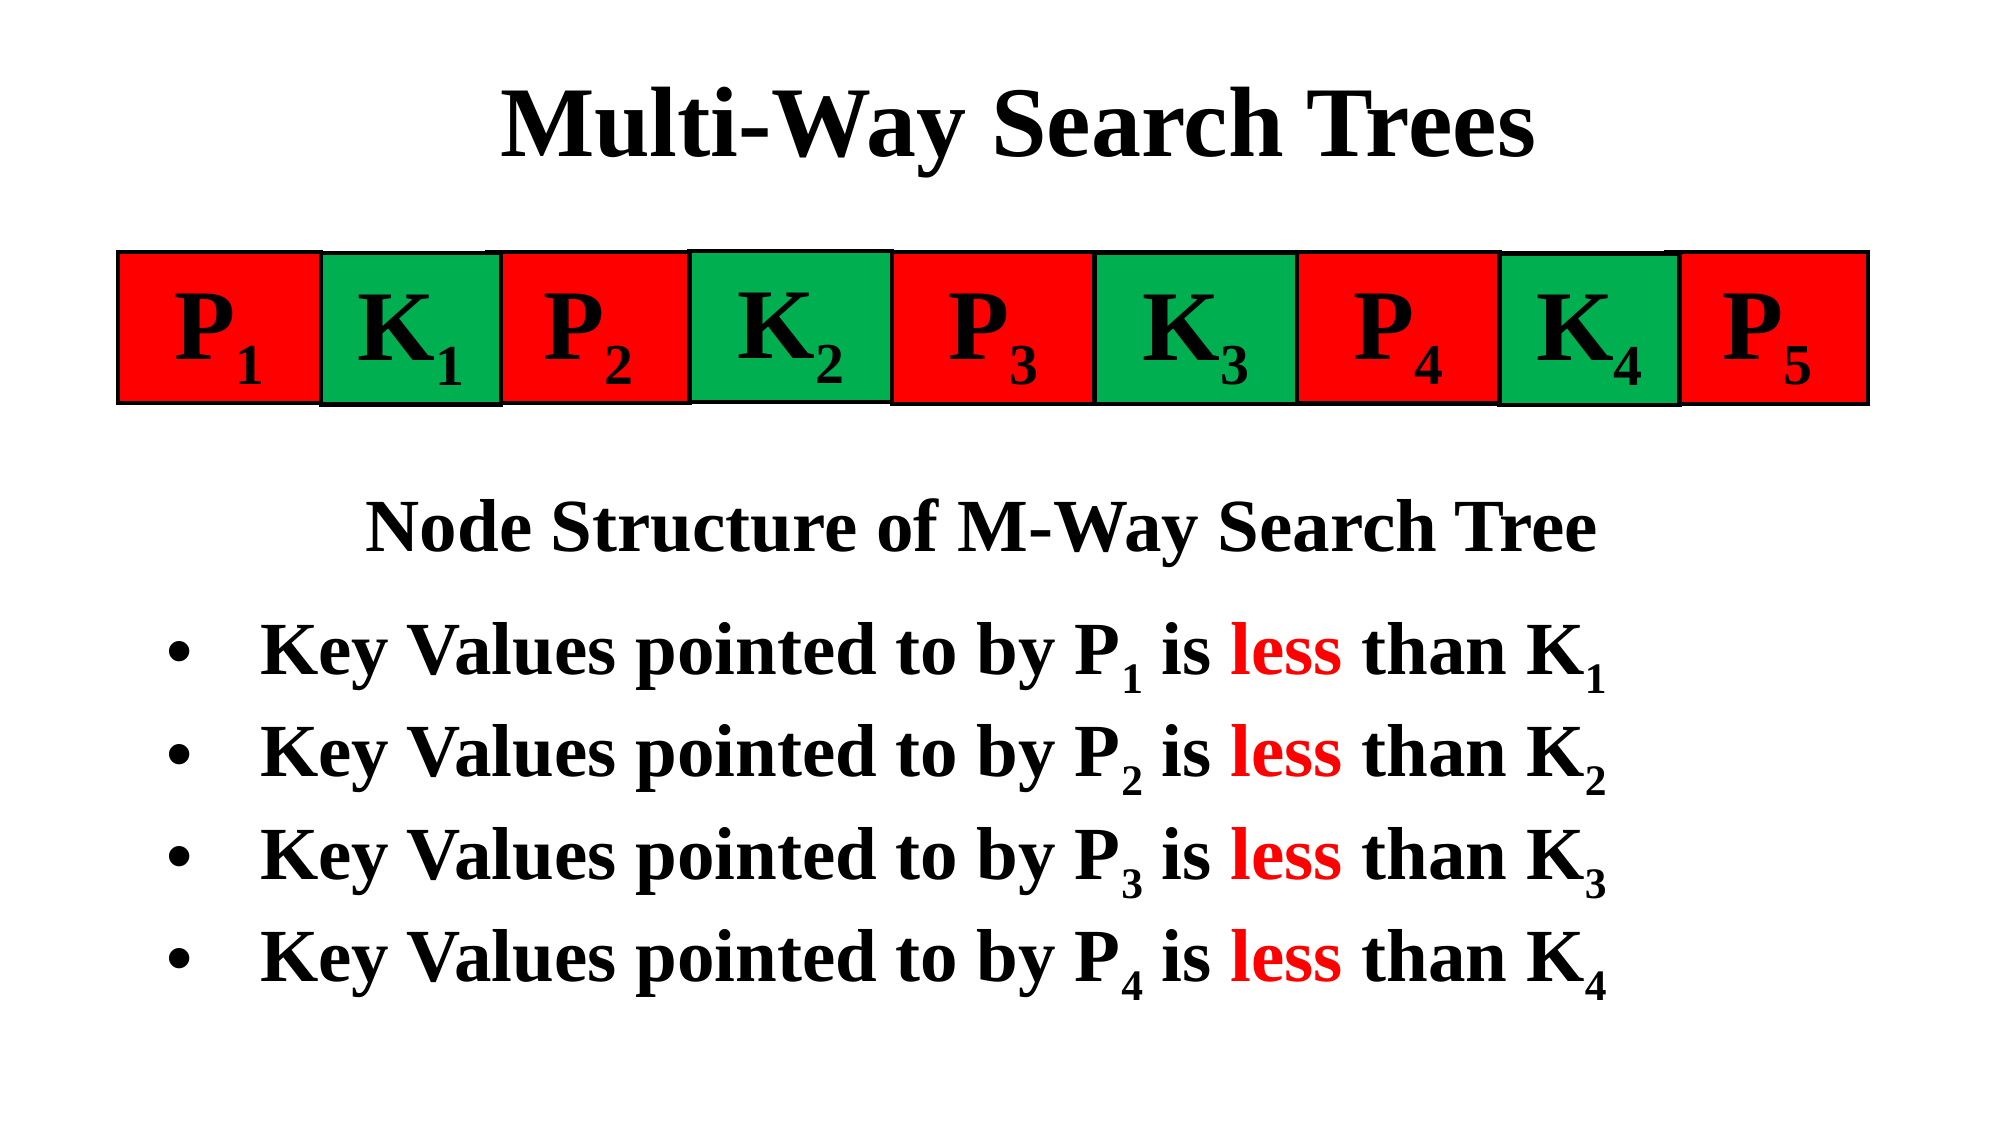

Multi-Way Search Trees
K2
P3
K3
P1
P2
K1
P4
P5
K4
Node Structure of M-Way Search Tree
Key Values pointed to by P1 is less than K1
Key Values pointed to by P2 is less than K2
Key Values pointed to by P3 is less than K3
Key Values pointed to by P4 is less than K4